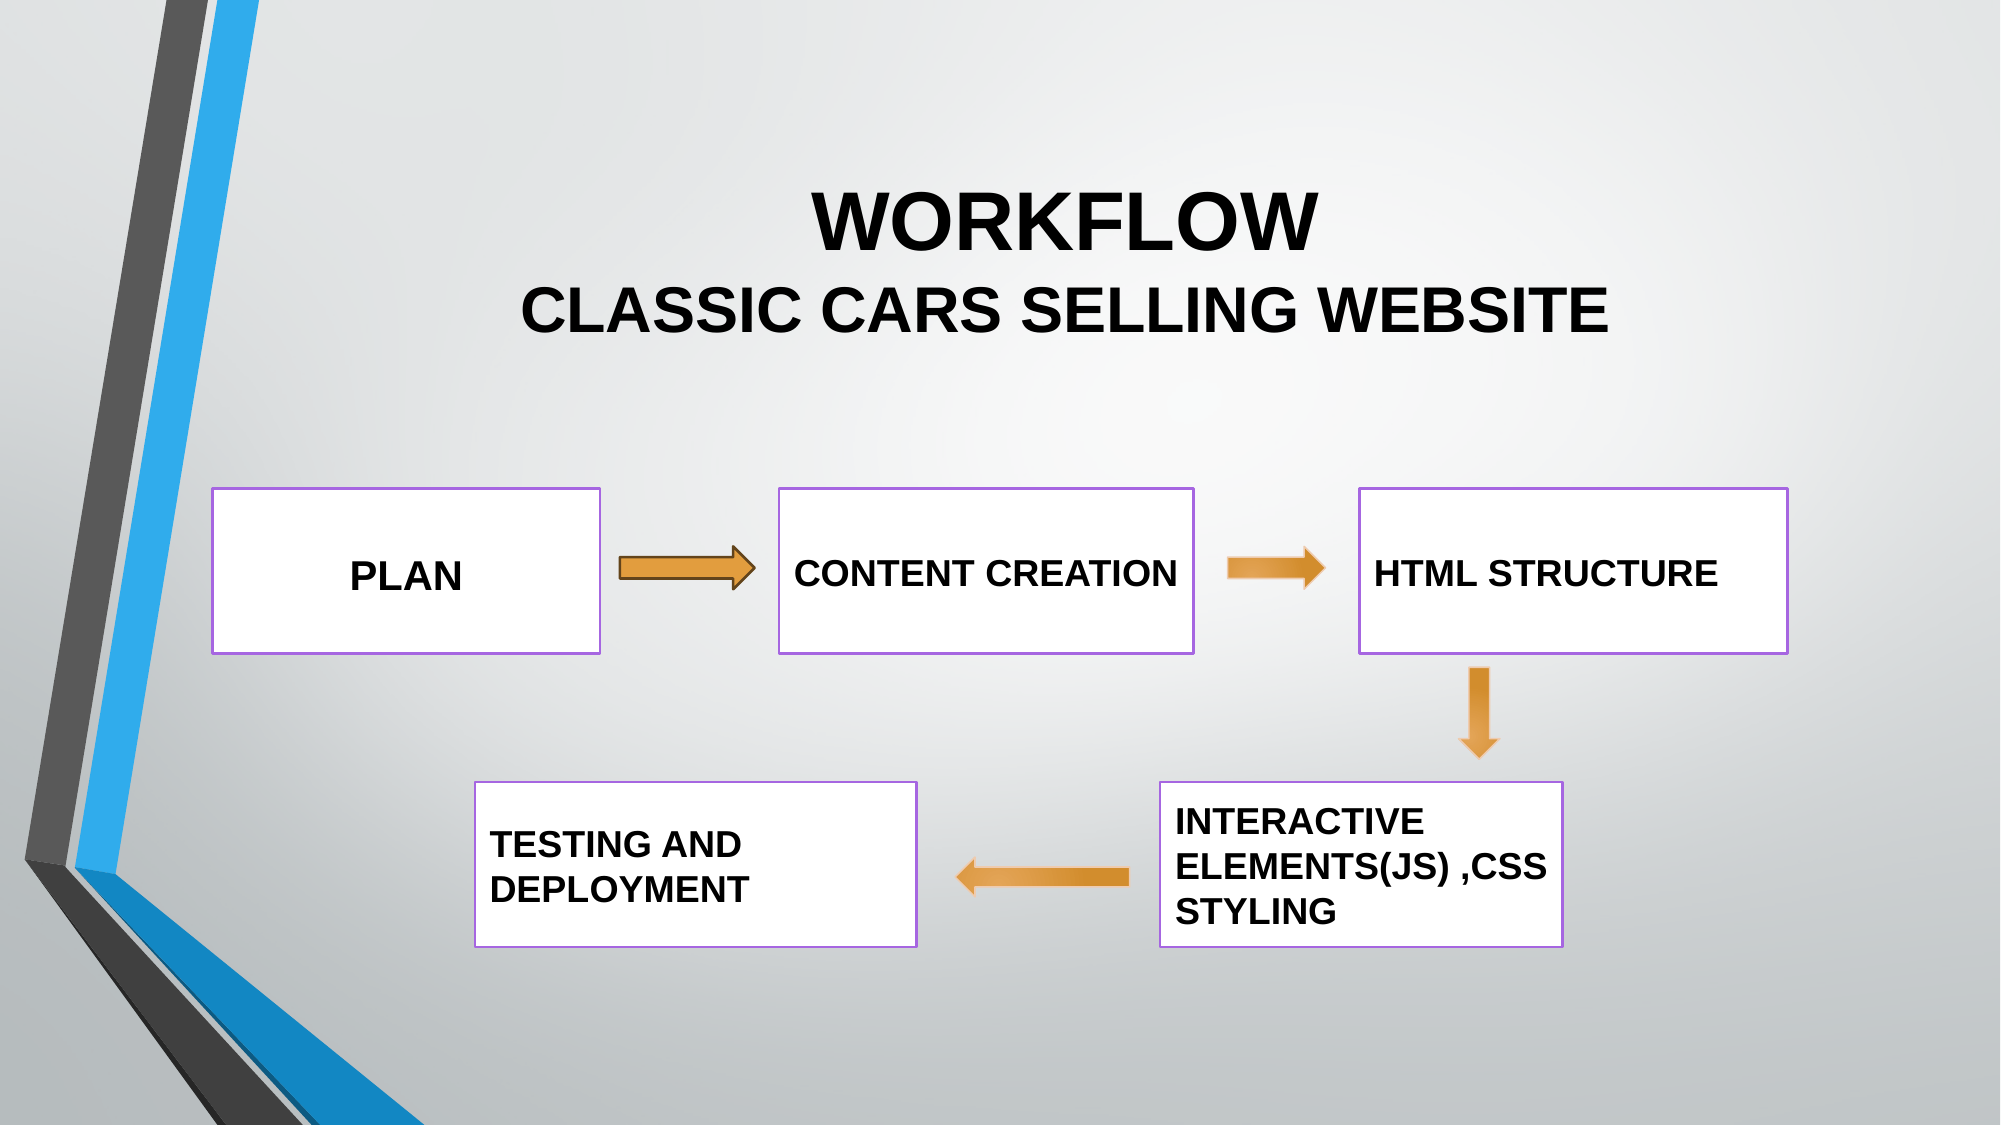

# WORKFLOW CLASSIC CARS SELLING WEBSITE

PLAN

CONTENT CREATION
HTML STRUCTURE

TESTING AND DEPLOYMENT
INTERACTIVE ELEMENTS(JS) ,CSS STYLING